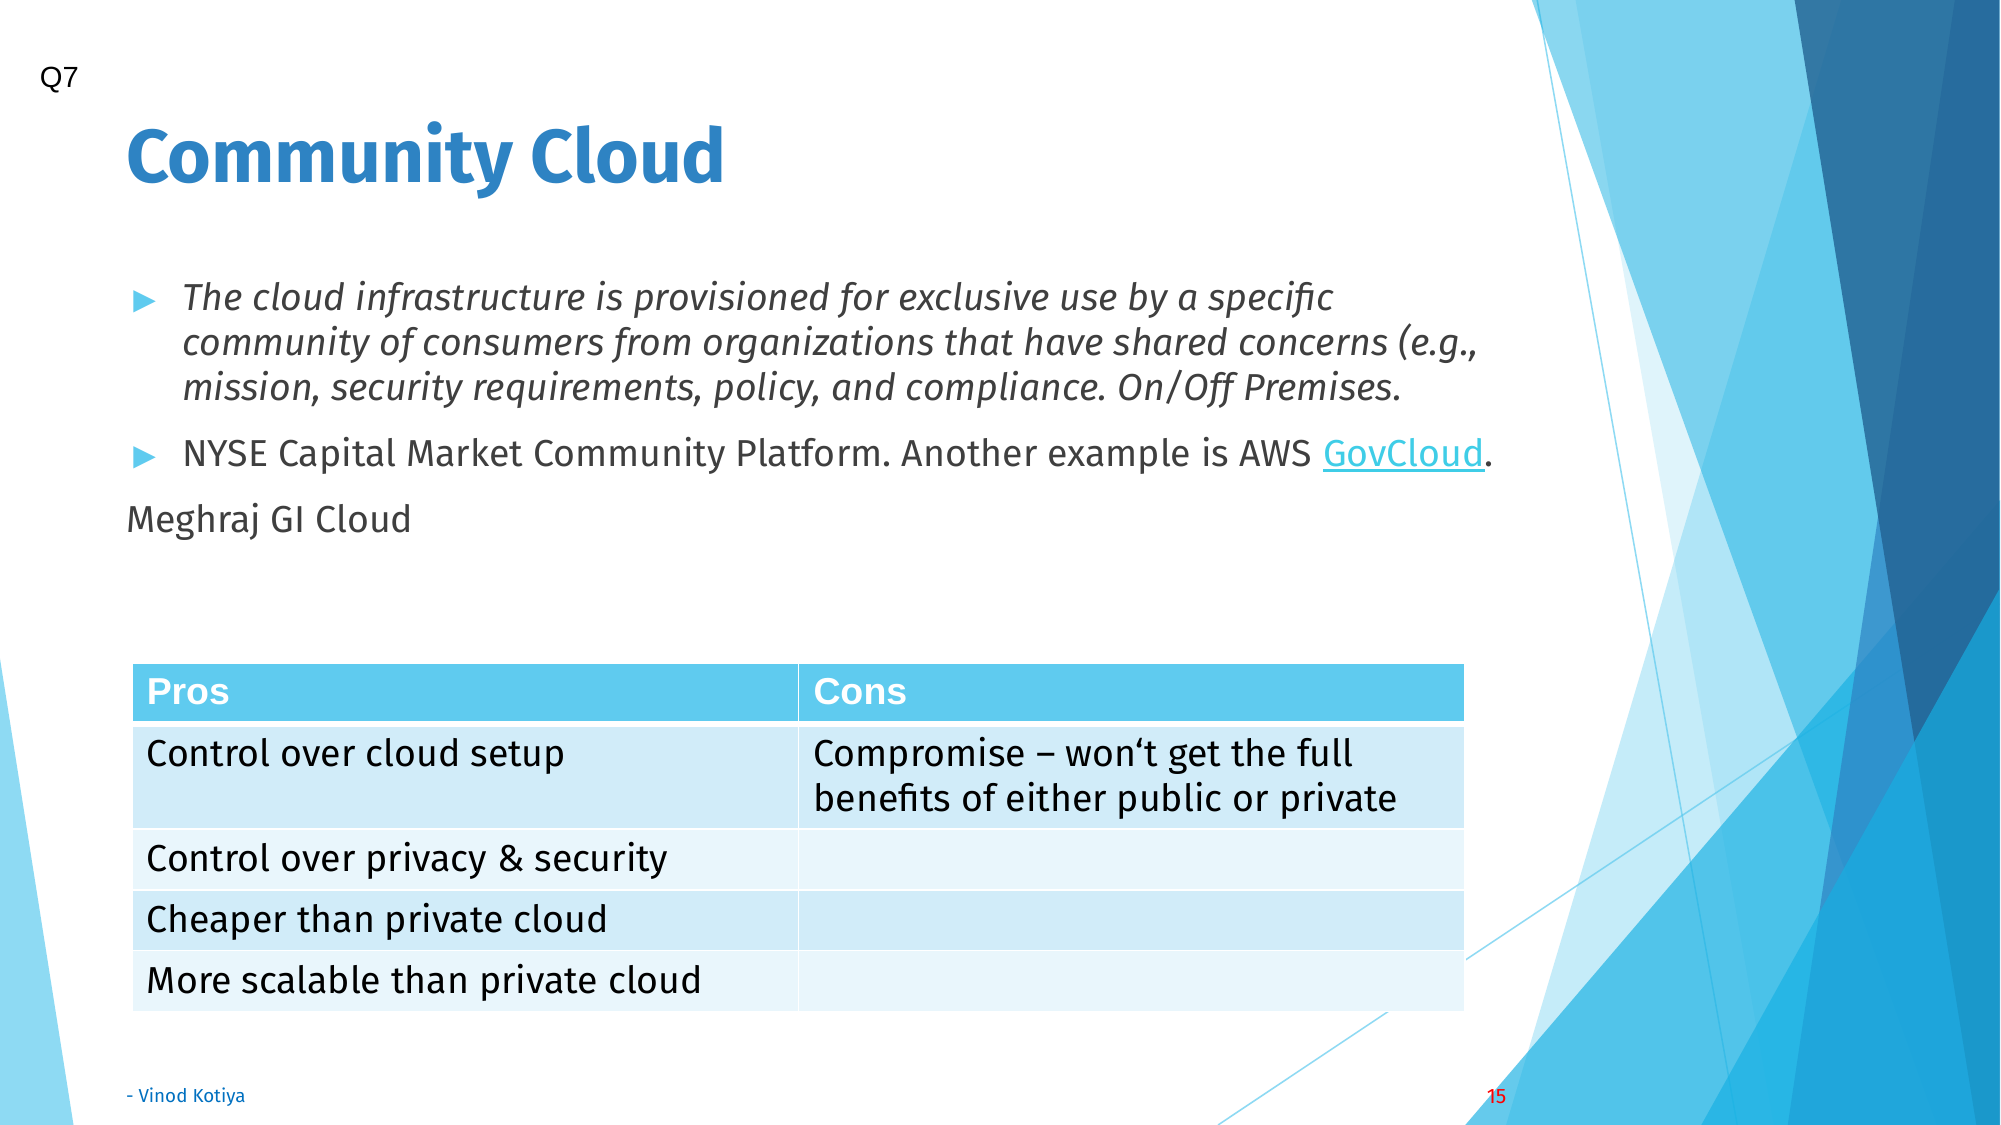

Q7
# Community Cloud
The cloud infrastructure is provisioned for exclusive use by a specific community of consumers from organizations that have shared concerns (e.g., mission, security requirements, policy, and compliance. On/Off Premises.
NYSE Capital Market Community Platform. Another example is AWS GovCloud.
Meghraj GI Cloud
| Pros | Cons |
| --- | --- |
| Control over cloud setup | Compromise – won‘t get the full benefits of either public or private |
| Control over privacy & security |  |
| Cheaper than private cloud |  |
| More scalable than private cloud |  |
15
- Vinod Kotiya